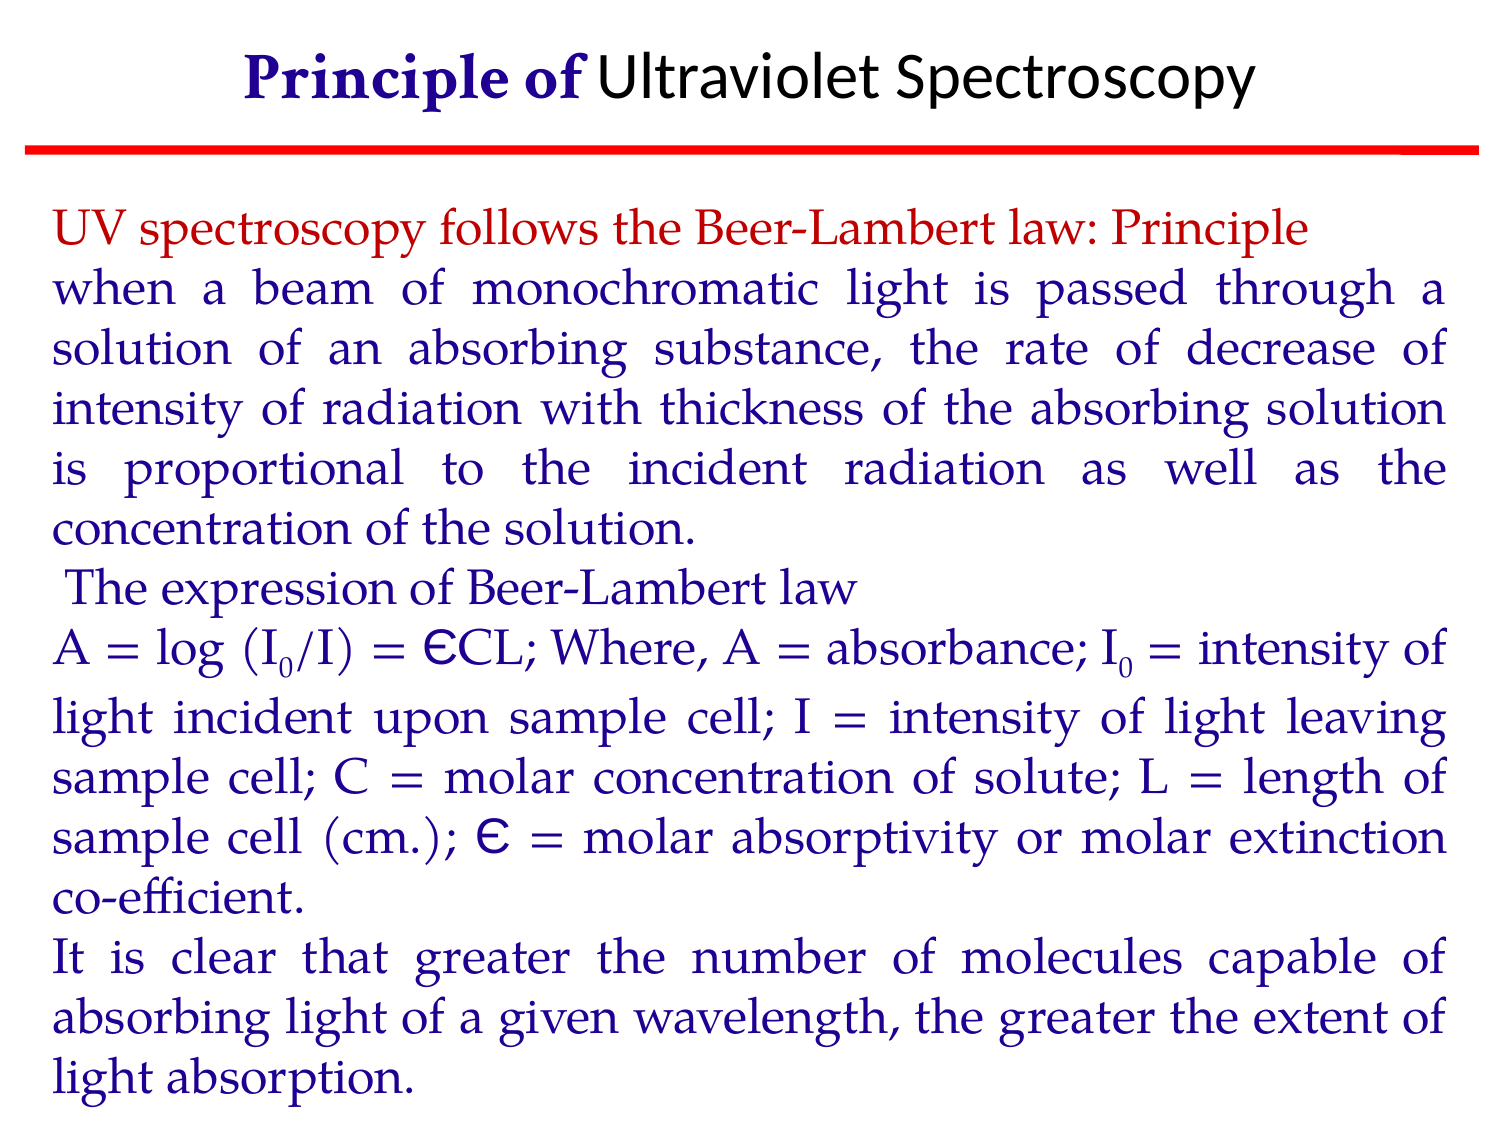

Principle of Ultraviolet Spectroscopy

UV spectroscopy follows the Beer-Lambert law: Principle
when a beam of monochromatic light is passed through a solution of an absorbing substance, the rate of decrease of intensity of radiation with thickness of the absorbing solution is proportional to the incident radiation as well as the concentration of the solution.
 The expression of Beer-Lambert law
A = log (I0/I) = ЄCL; Where, A = absorbance; I0 = intensity of light incident upon sample cell; I = intensity of light leaving sample cell; C = molar concentration of solute; L = length of sample cell (cm.); Є = molar absorptivity or molar extinction co-efficient.
It is clear that greater the number of molecules capable of absorbing light of a given wavelength, the greater the extent of light absorption.